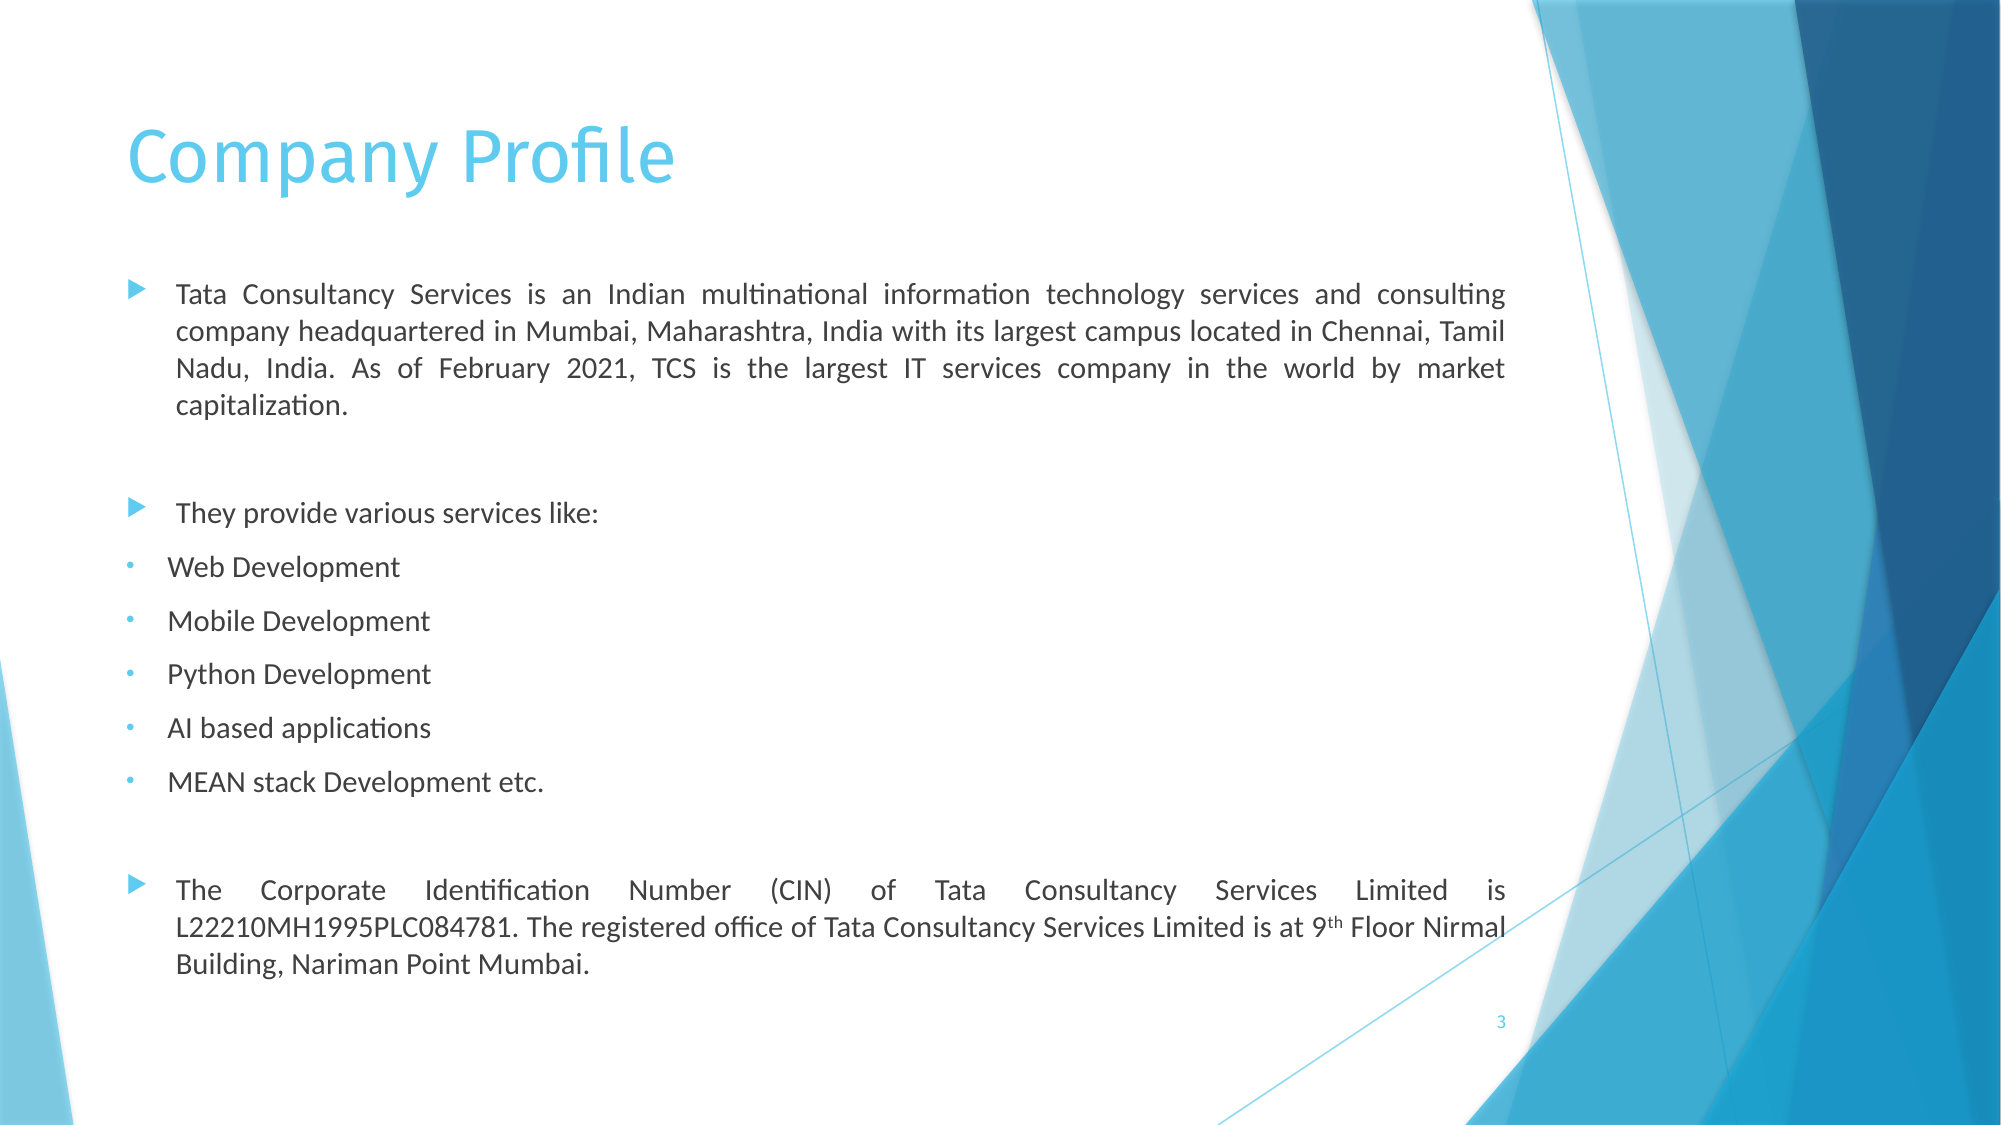

# Company Profile
Tata Consultancy Services is an Indian multinational information technology services and consulting company headquartered in Mumbai, Maharashtra, India with its largest campus located in Chennai, Tamil Nadu, India. As of February 2021, TCS is the largest IT services company in the world by market capitalization.

They provide various services like:
Web Development
Mobile Development
Python Development
AI based applications
MEAN stack Development etc.

The Corporate Identification Number (CIN) of Tata Consultancy Services Limited is L22210MH1995PLC084781. The registered office of Tata Consultancy Services Limited is at 9th Floor Nirmal Building, Nariman Point Mumbai.
3